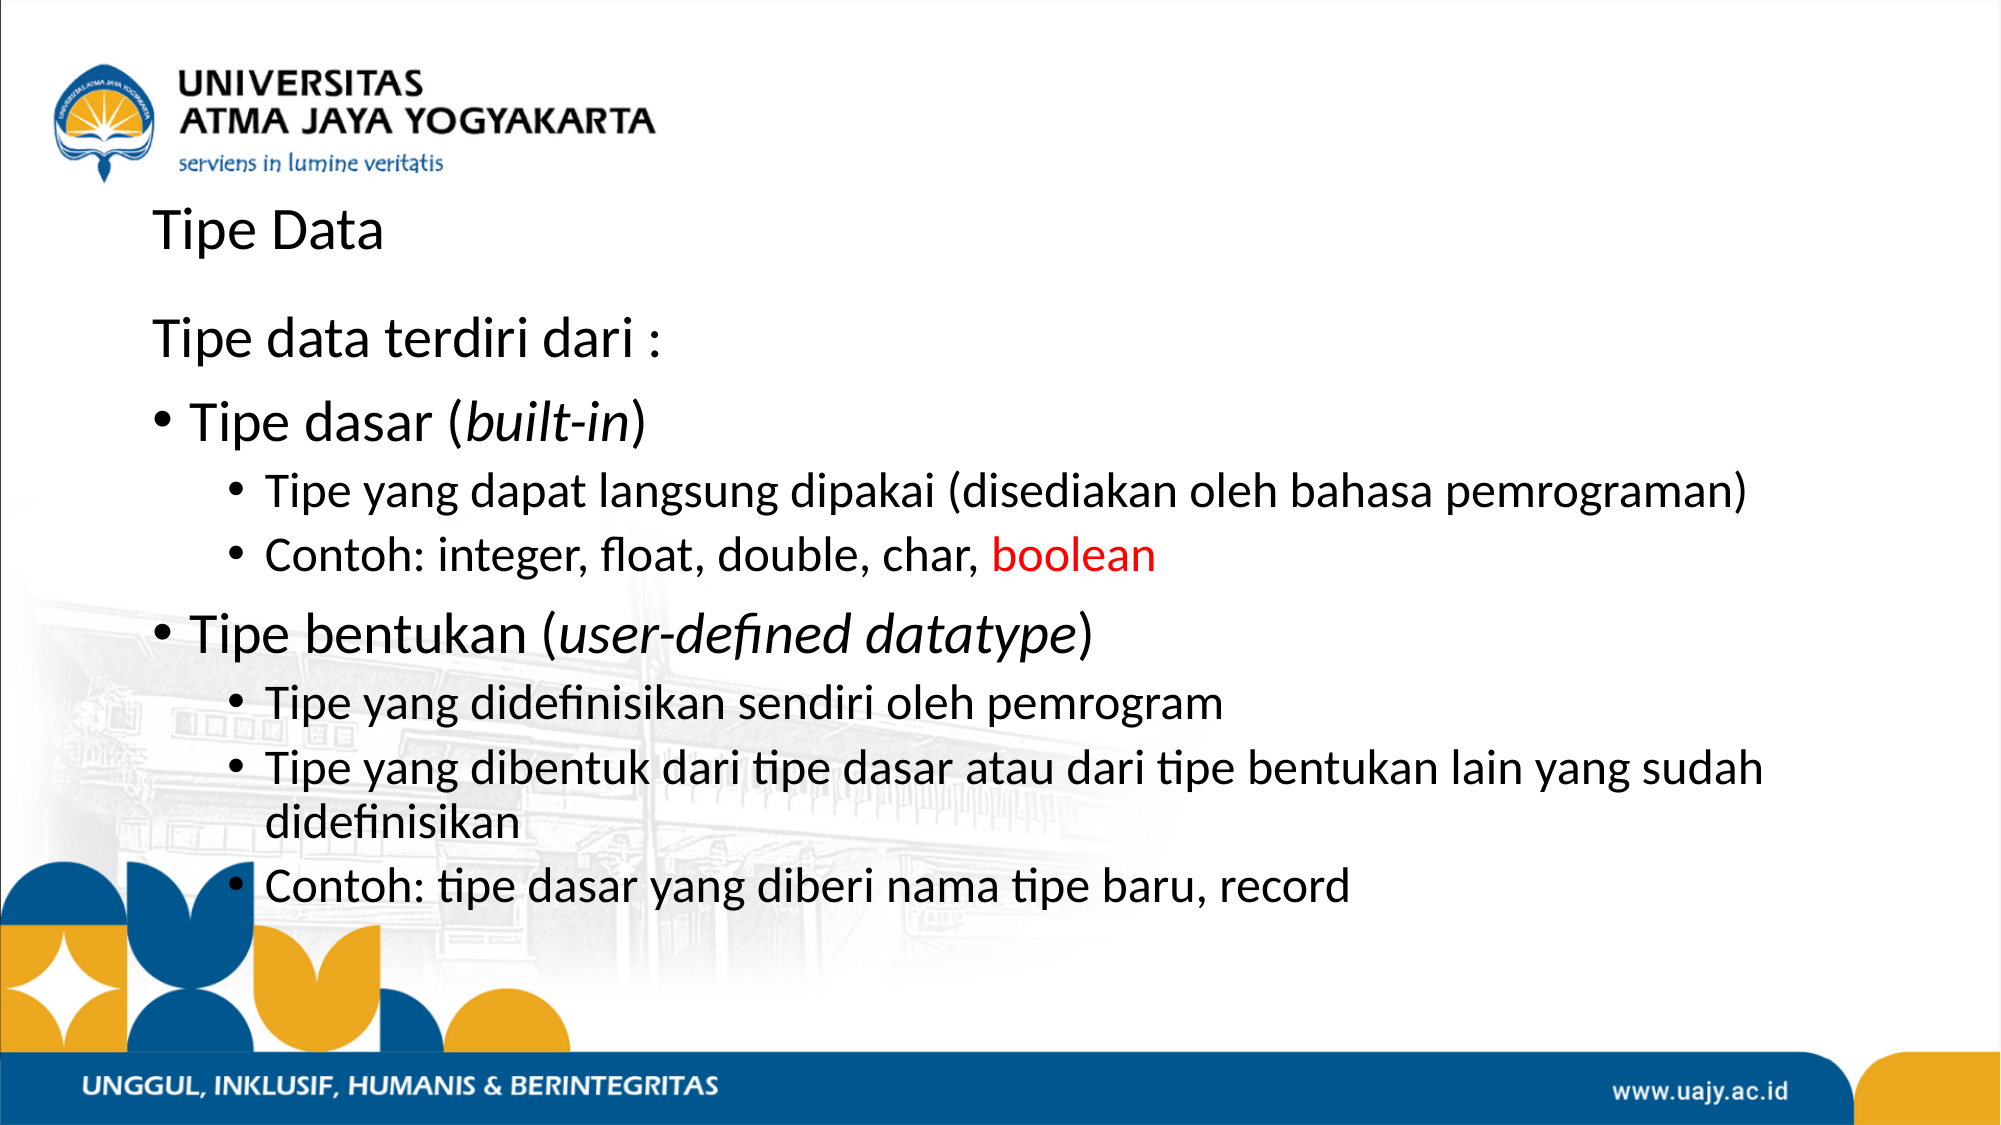

# Tipe Data
Tipe data terdiri dari :
Tipe dasar (built-in)
Tipe yang dapat langsung dipakai (disediakan oleh bahasa pemrograman)
Contoh: integer, float, double, char, boolean
Tipe bentukan (user-defined datatype)
Tipe yang didefinisikan sendiri oleh pemrogram
Tipe yang dibentuk dari tipe dasar atau dari tipe bentukan lain yang sudah didefinisikan
Contoh: tipe dasar yang diberi nama tipe baru, record